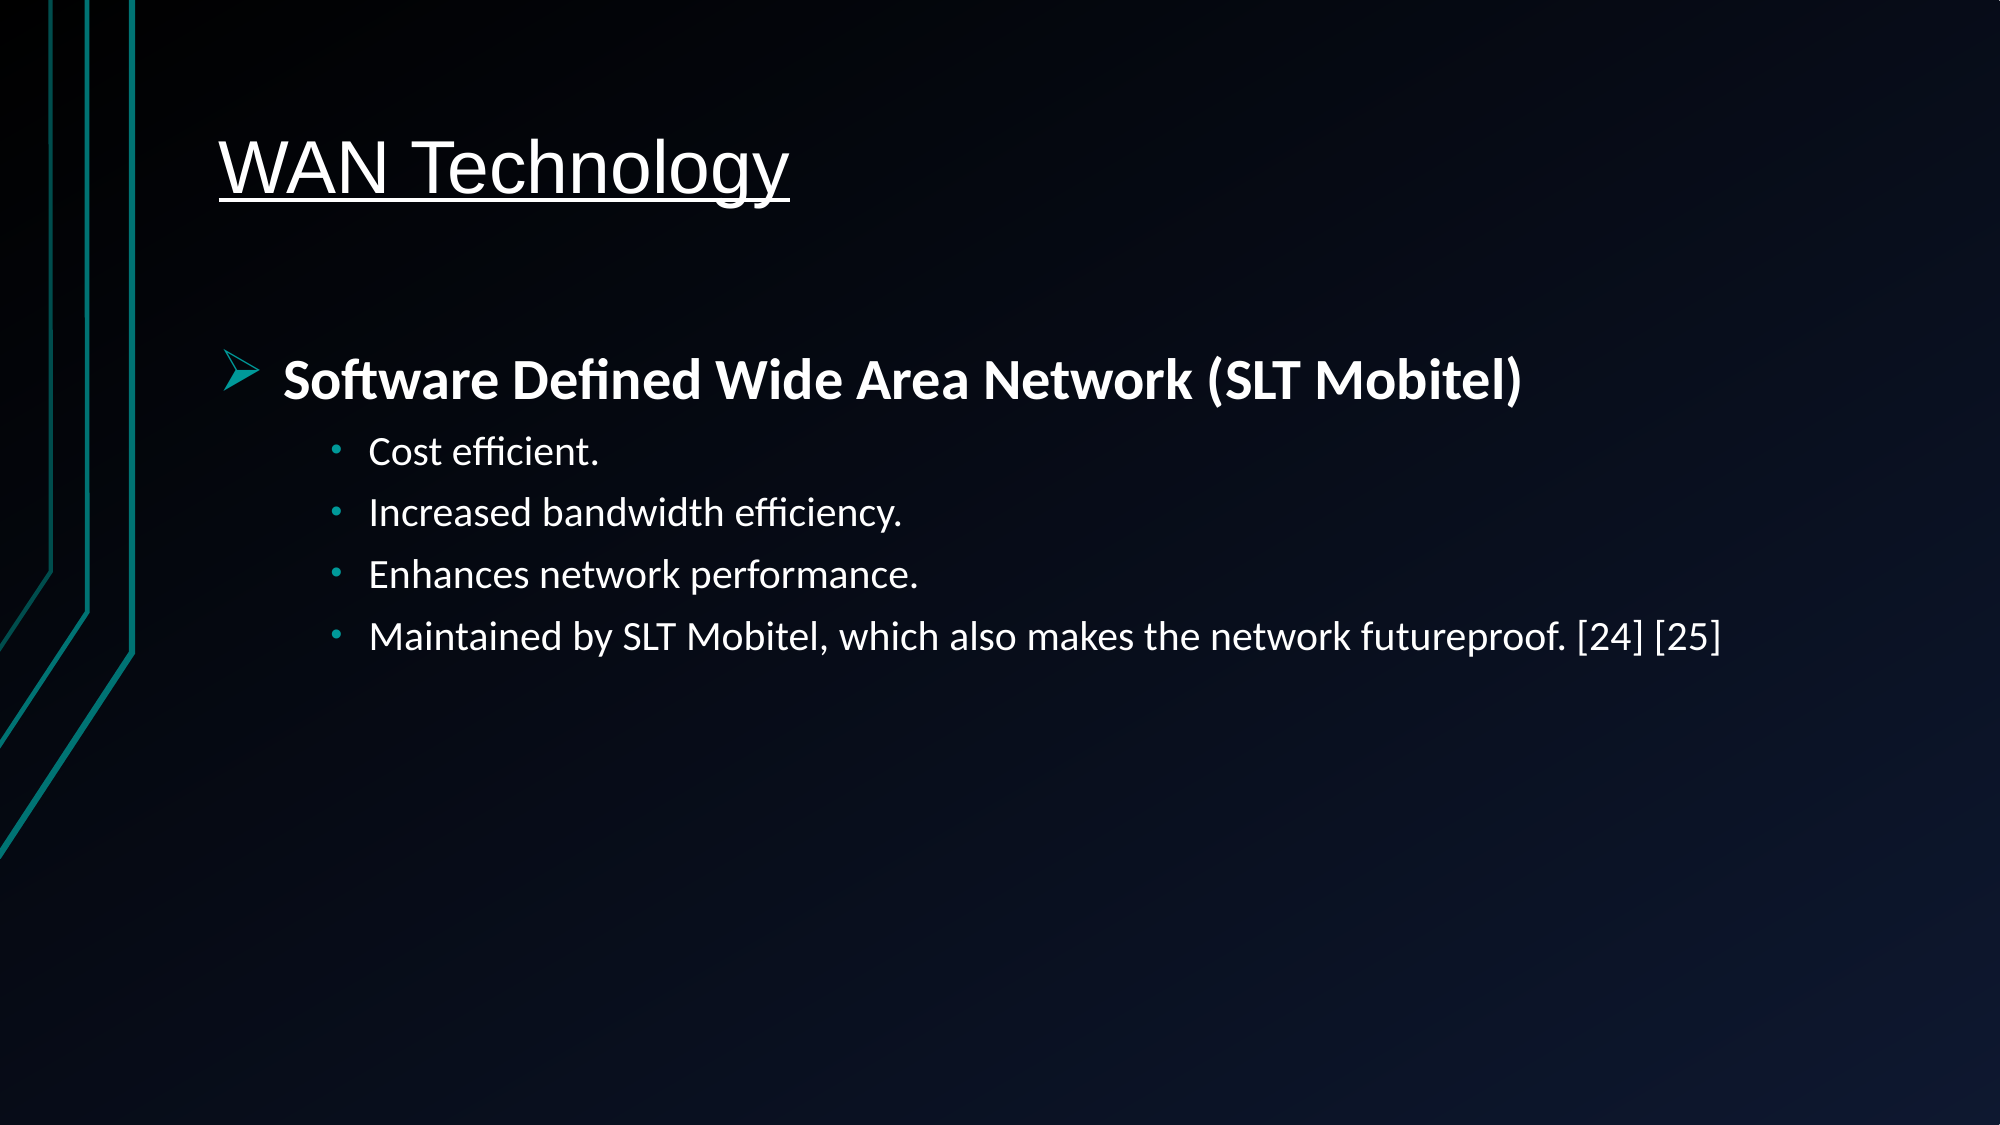

# WAN Technology
 Software Defined Wide Area Network (SLT Mobitel)
Cost efficient.
Increased bandwidth efficiency.
Enhances network performance.
Maintained by SLT Mobitel, which also makes the network futureproof. [24] [25]